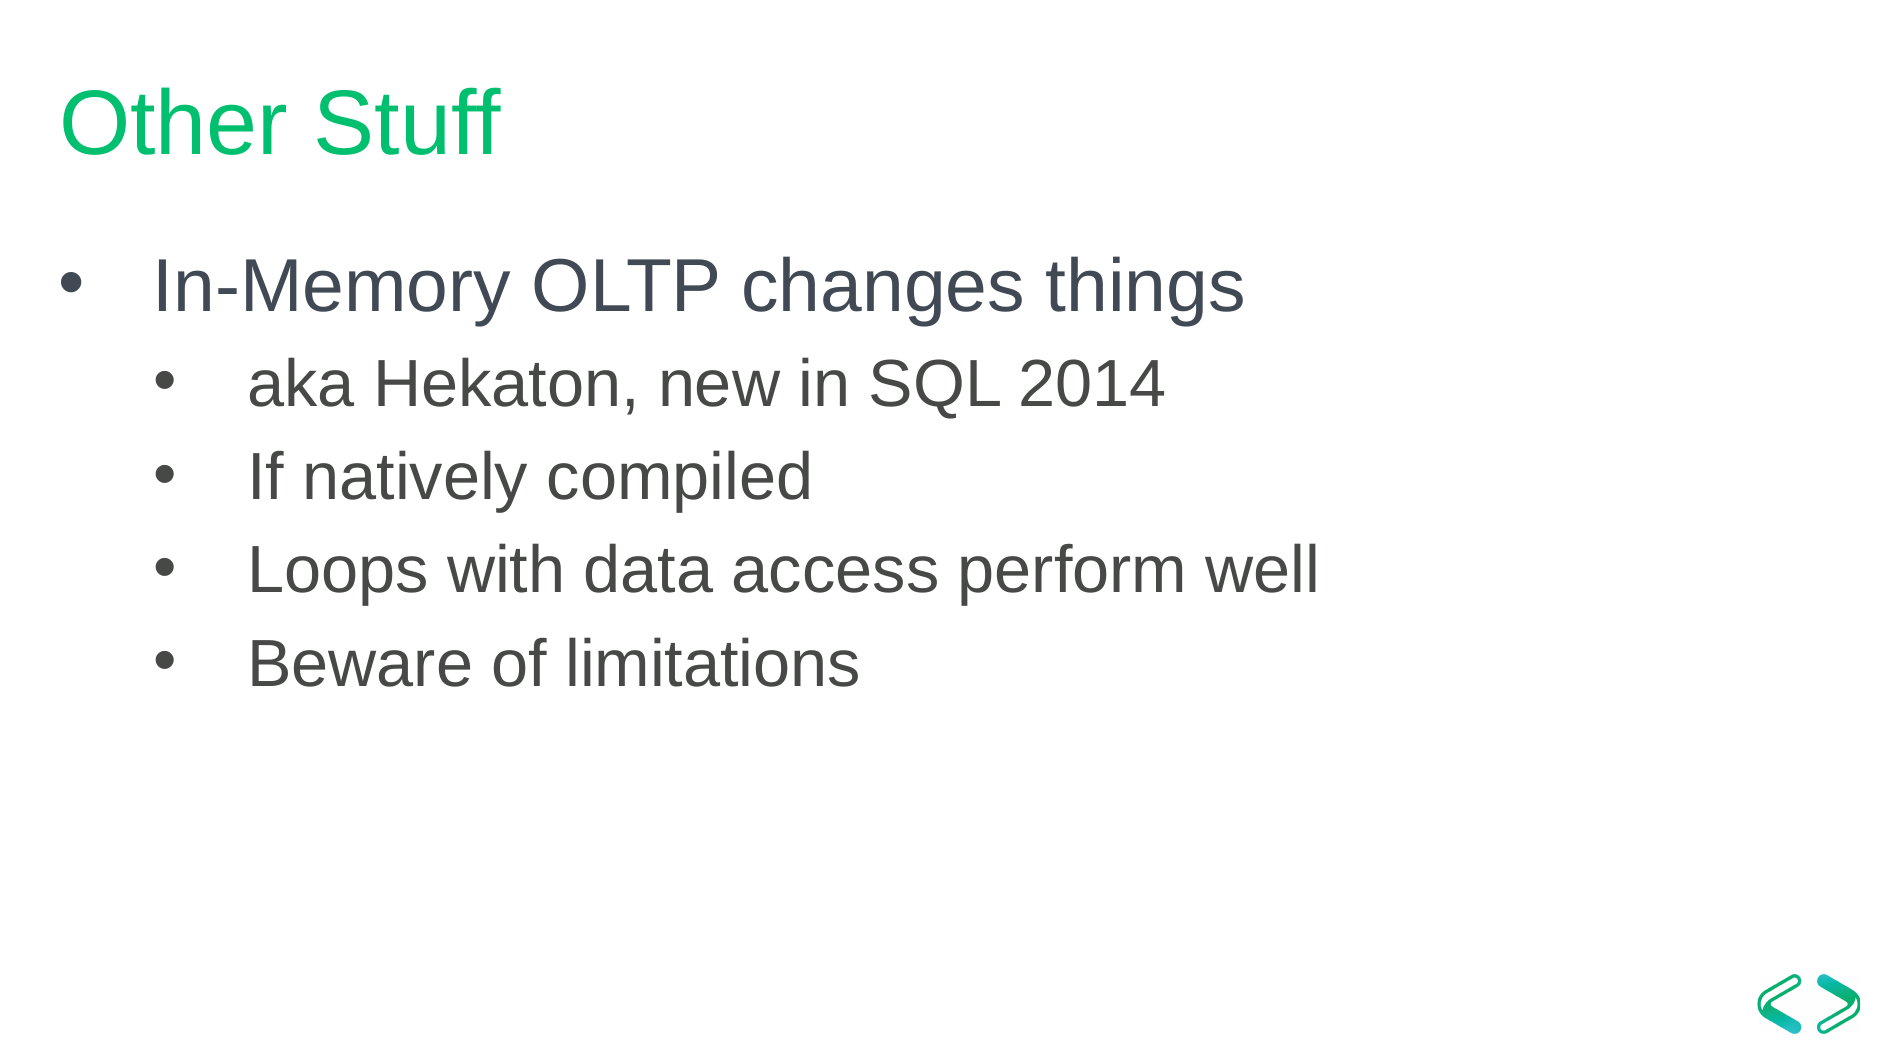

# Other Stuff
In-Memory OLTP changes things
aka Hekaton, new in SQL 2014
If natively compiled
Loops with data access perform well
Beware of limitations